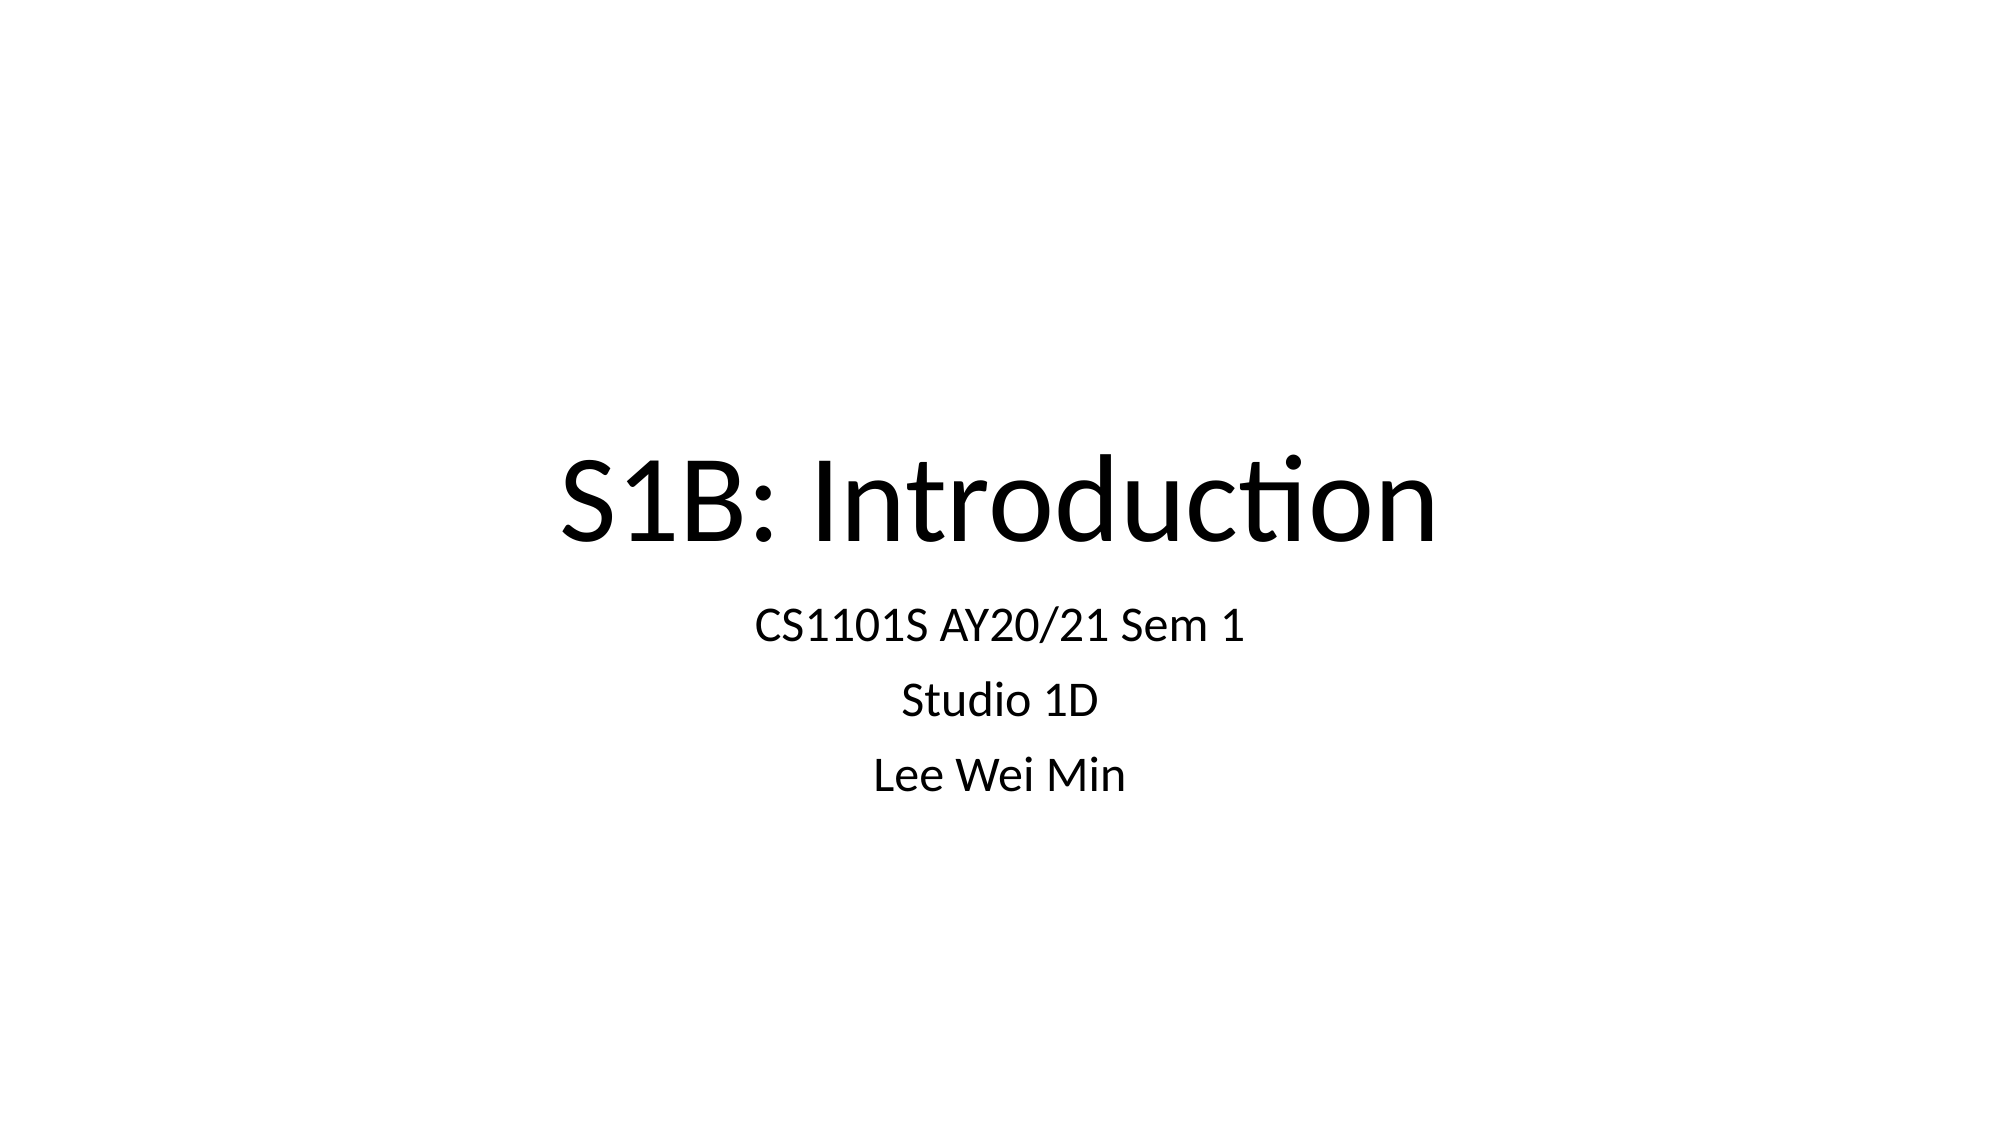

# S1B: Introduction
CS1101S AY20/21 Sem 1
Studio 1D
Lee Wei Min